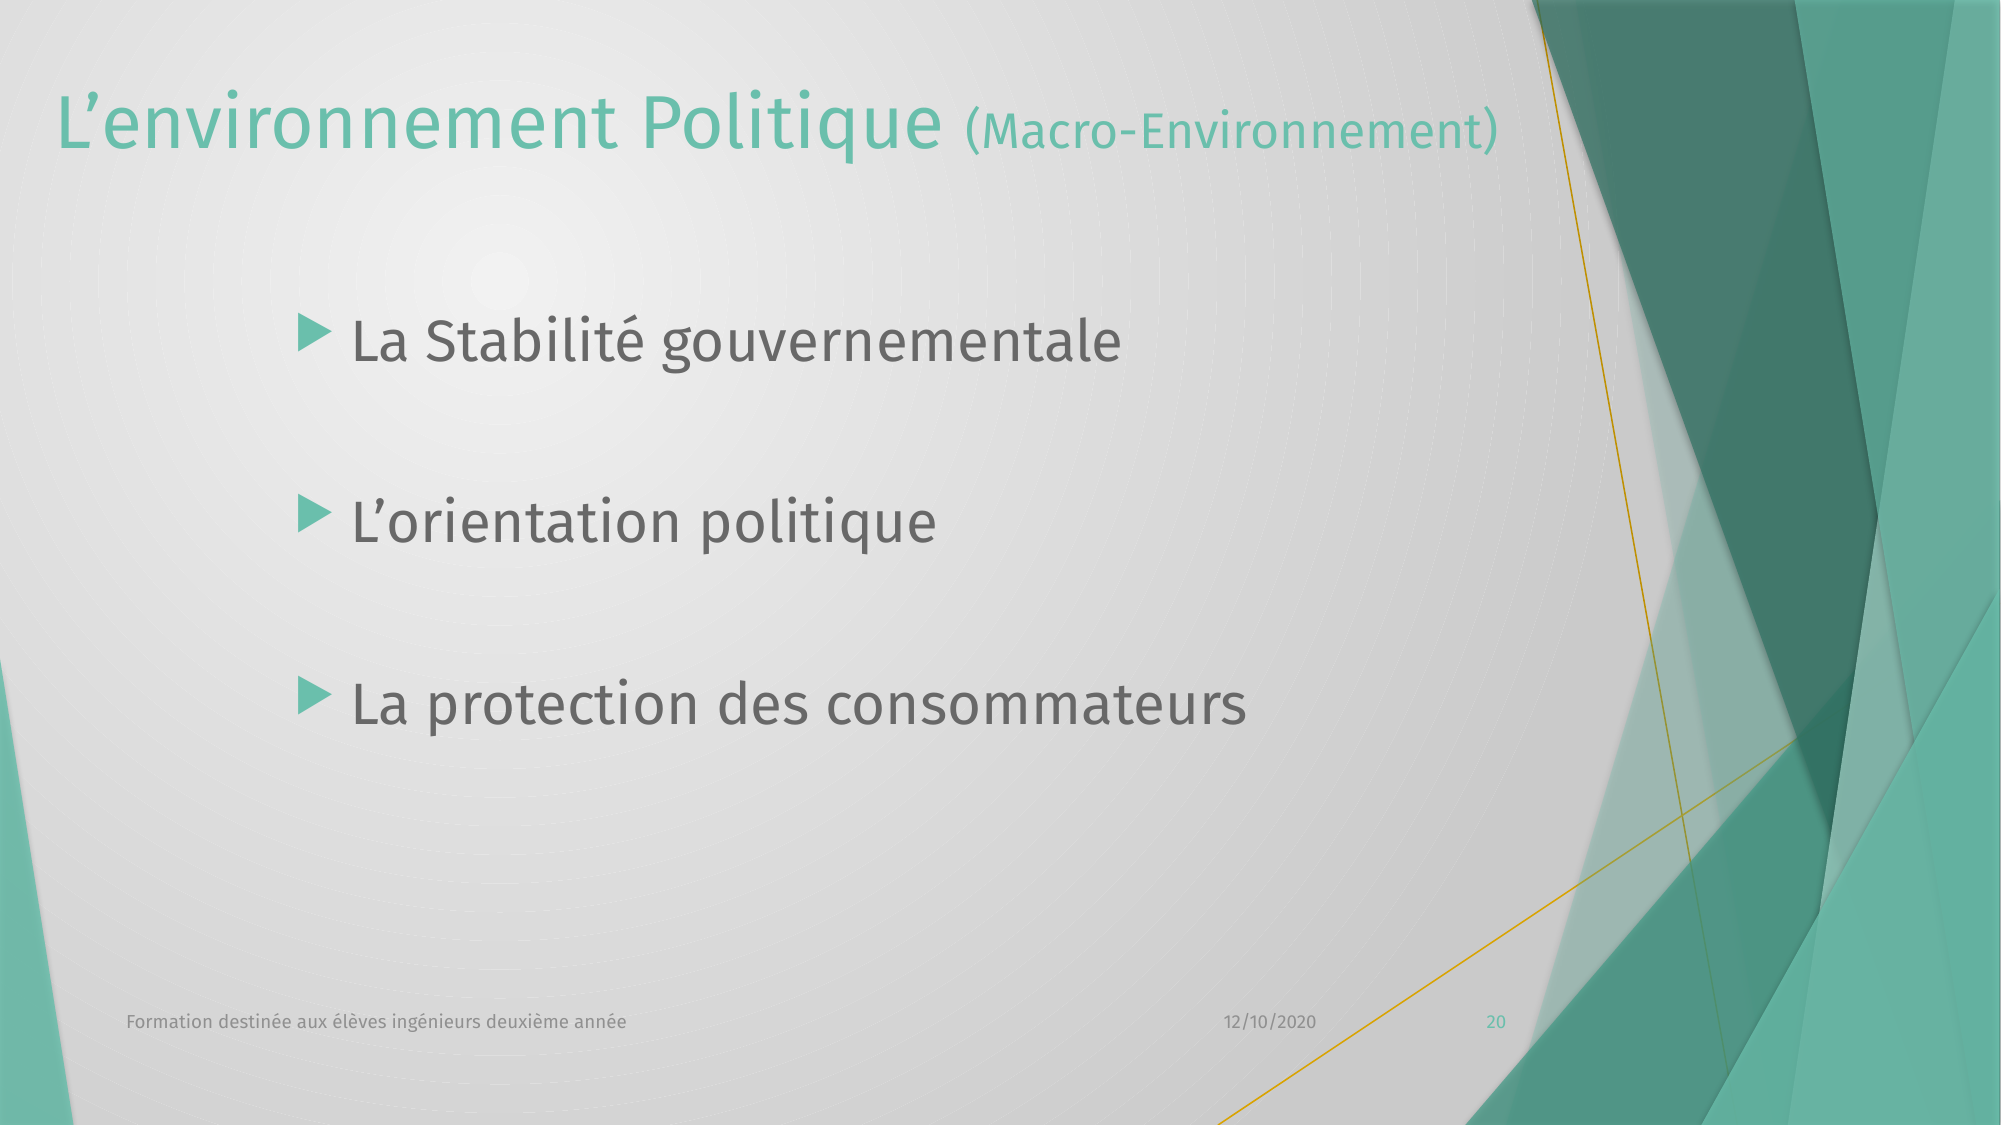

# L’environnement Politique (Macro-Environnement)
La Stabilité gouvernementale

L’orientation politique

La protection des consommateurs
Formation destinée aux élèves ingénieurs deuxième année
12/10/2020
20